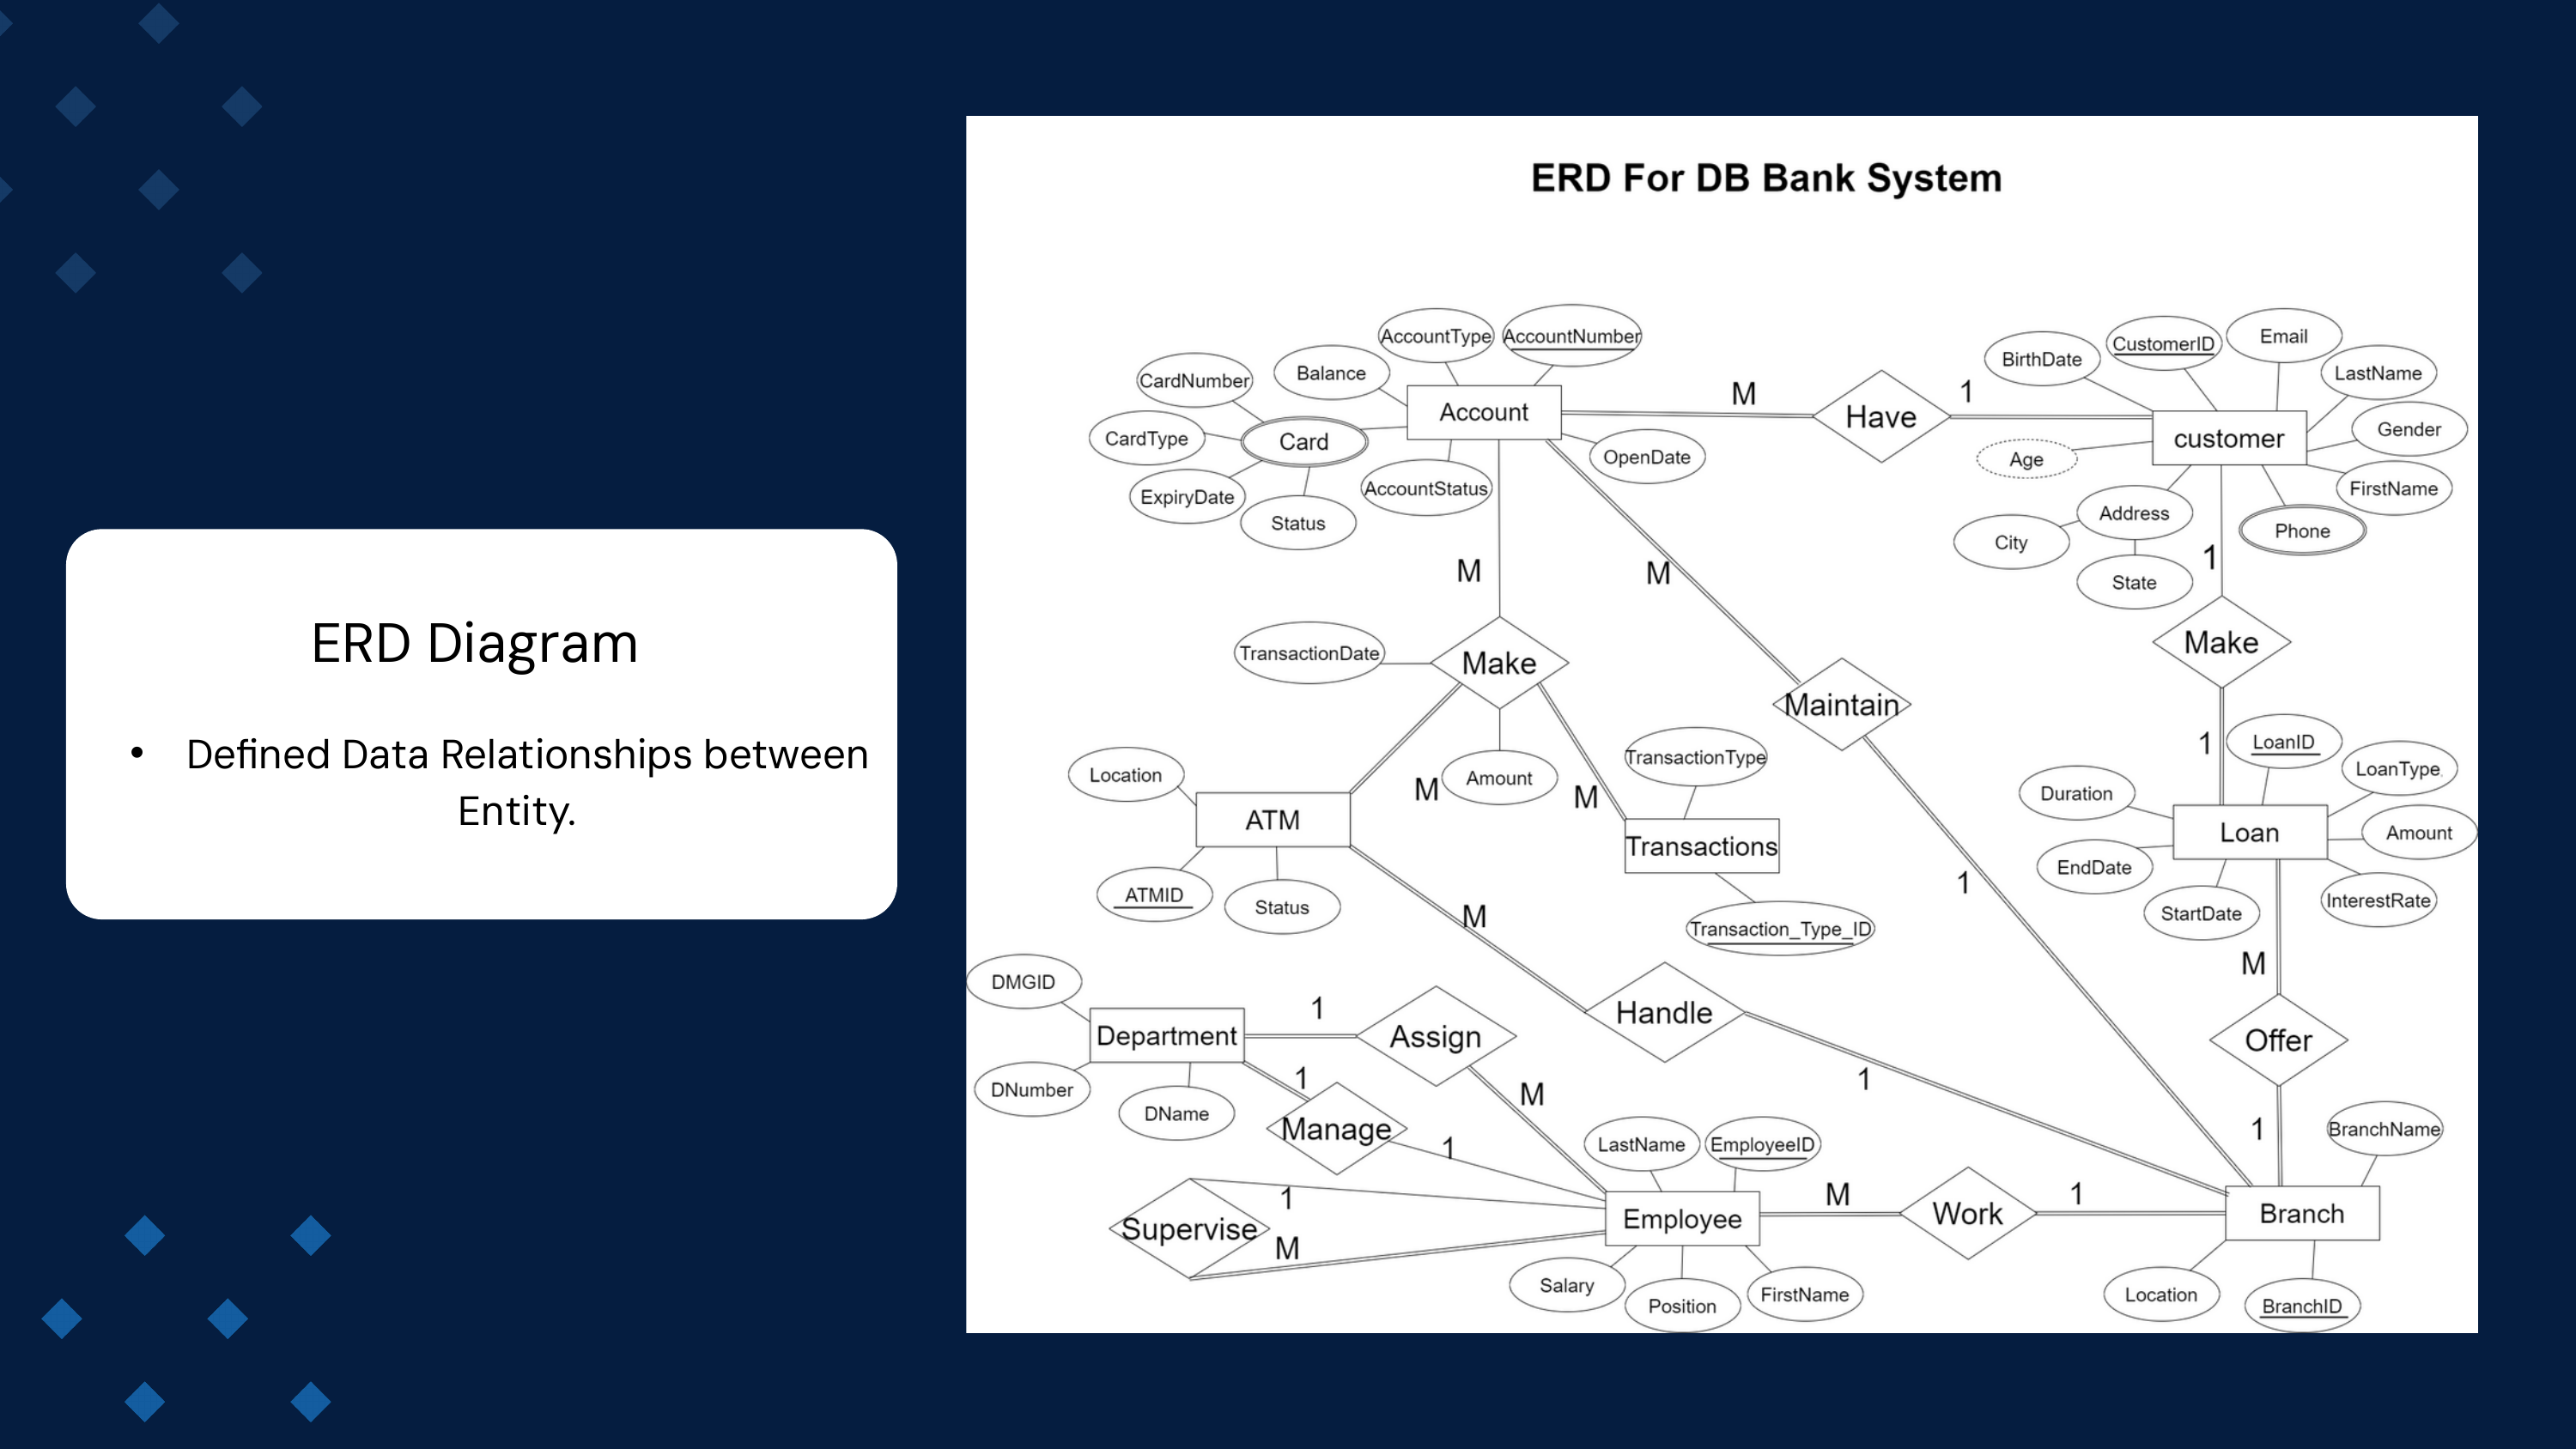

ERD Diagram
  Defined Data Relationships between Entity.